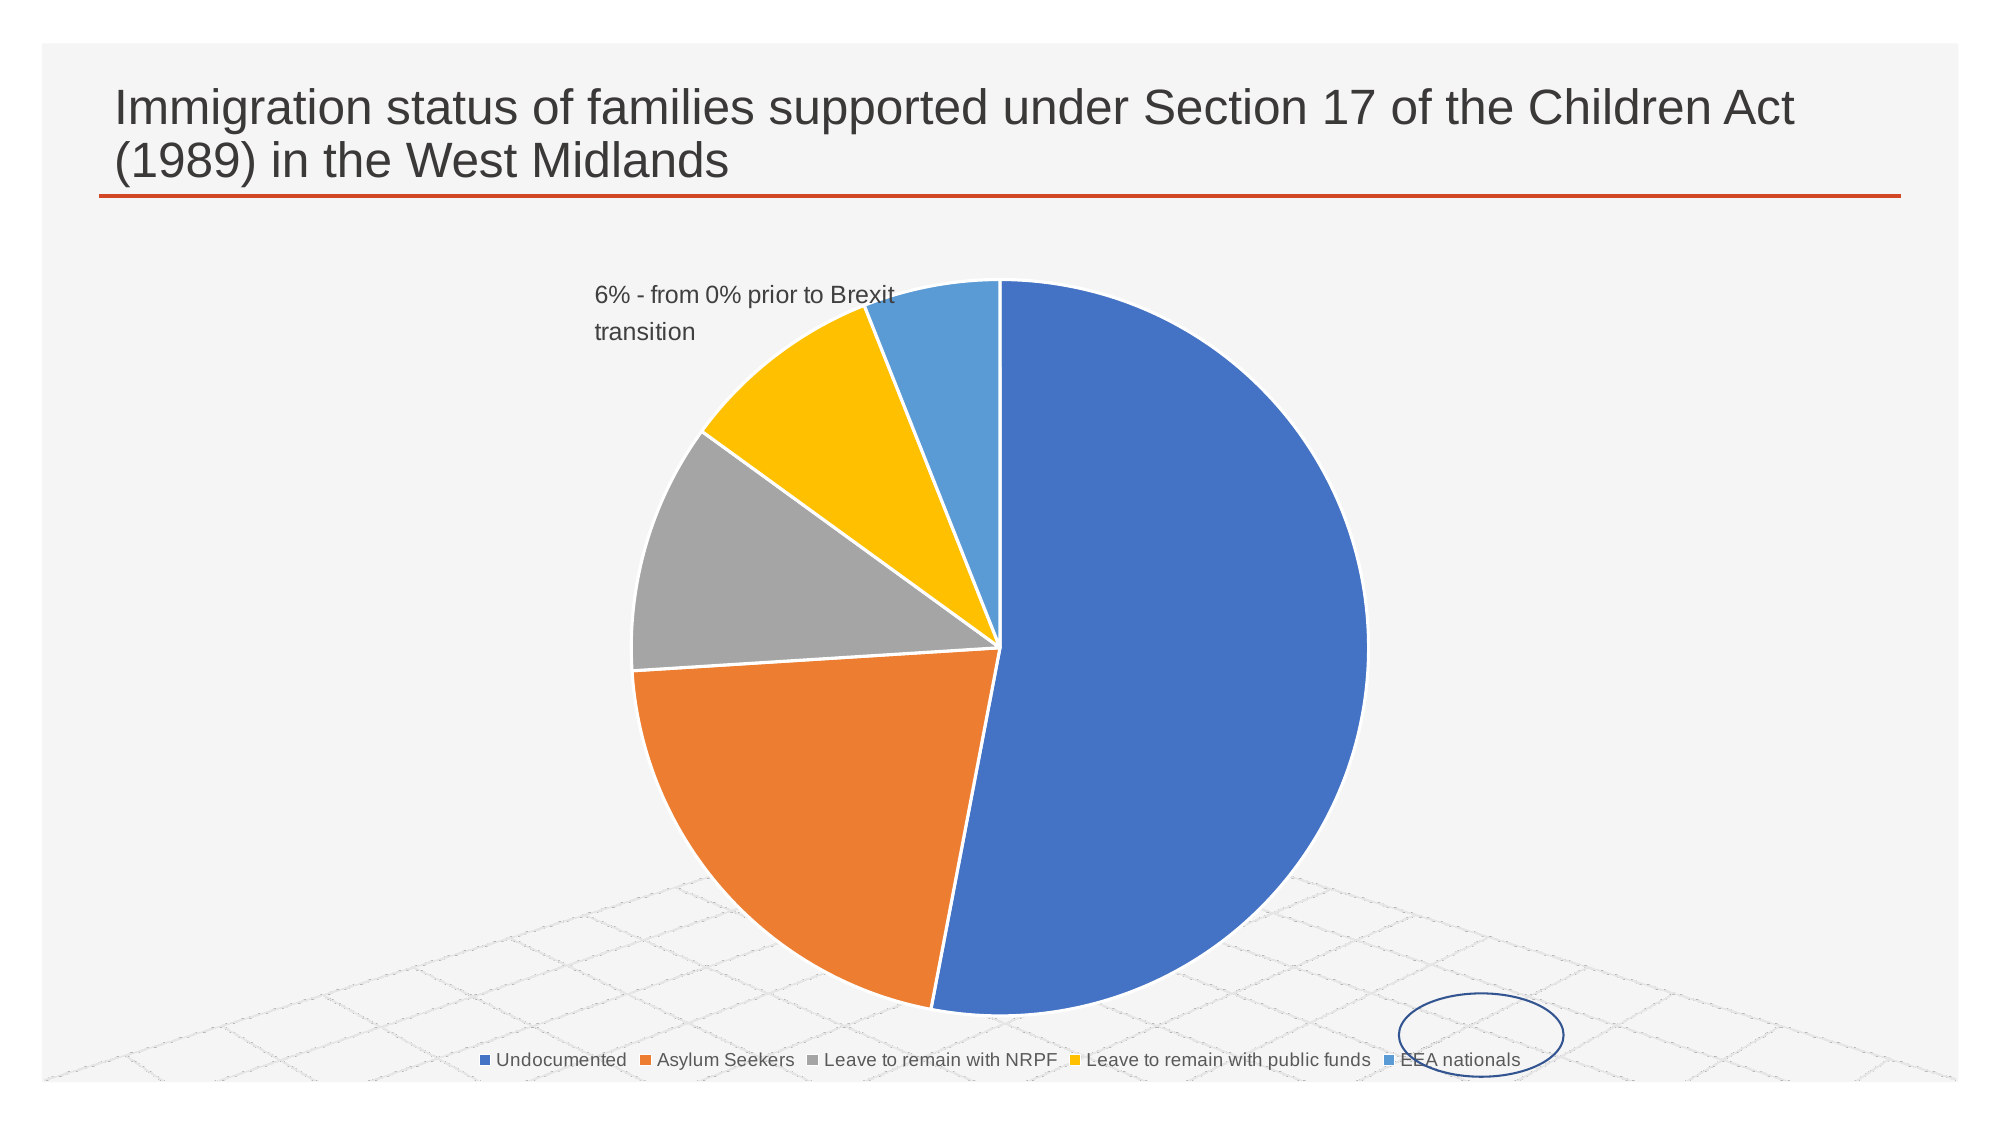

# Immigration status of families supported under Section 17 of the Children Act (1989) in the West Midlands

### Chart

| Category | Immigration status |
|---|---|
| Undocumented | 53.0 |
| Asylum Seekers | 21.0 |
| Leave to remain with NRPF | 11.0 |
| Leave to remain with public funds | 9.0 |
| EEA nationals | 6.0 |